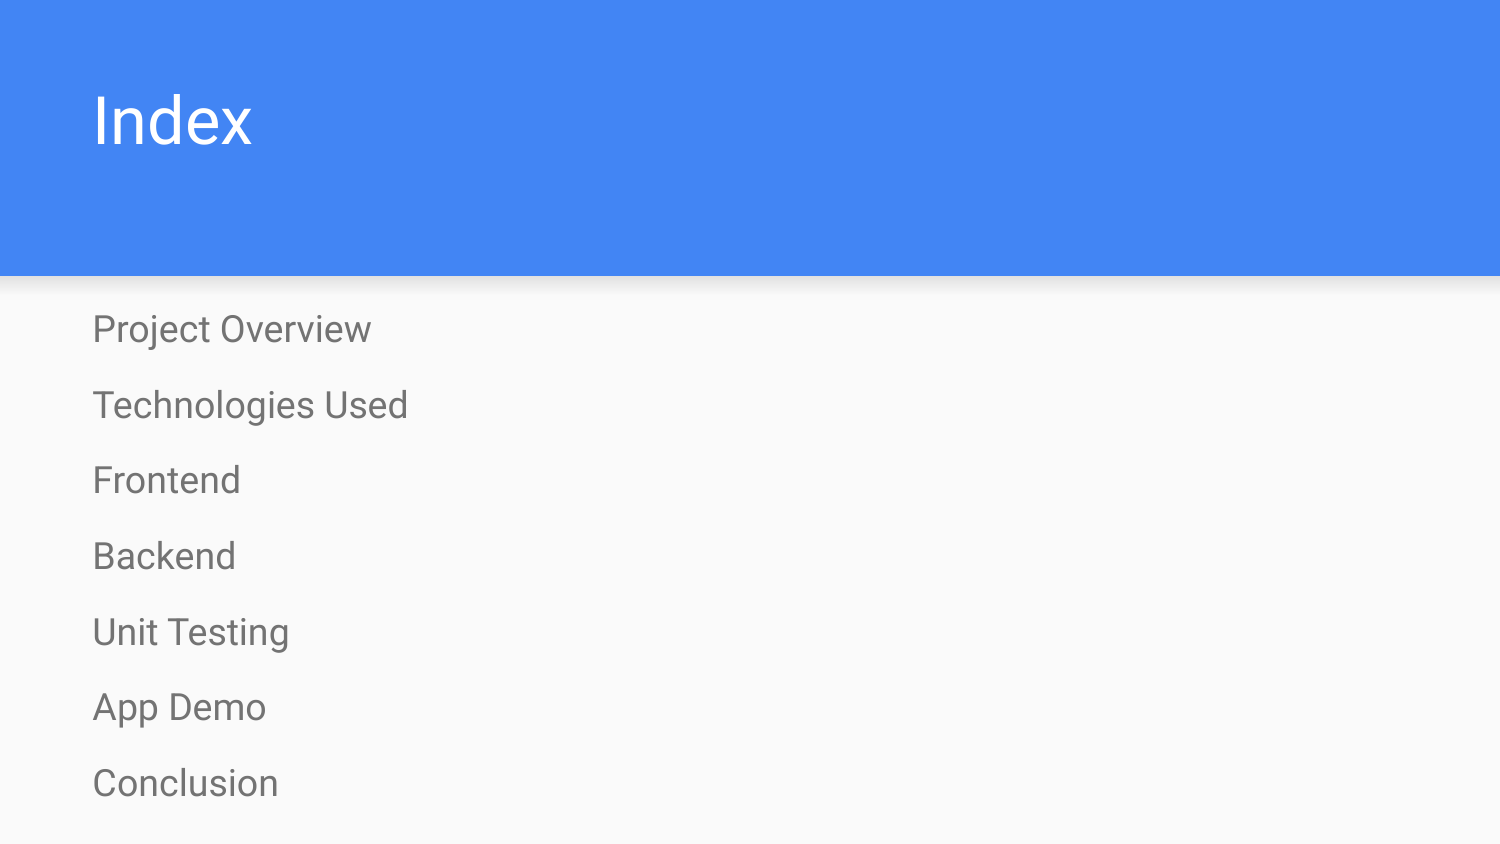

# Index
Project Overview
Technologies Used
Frontend
Backend
Unit Testing
App Demo
Conclusion